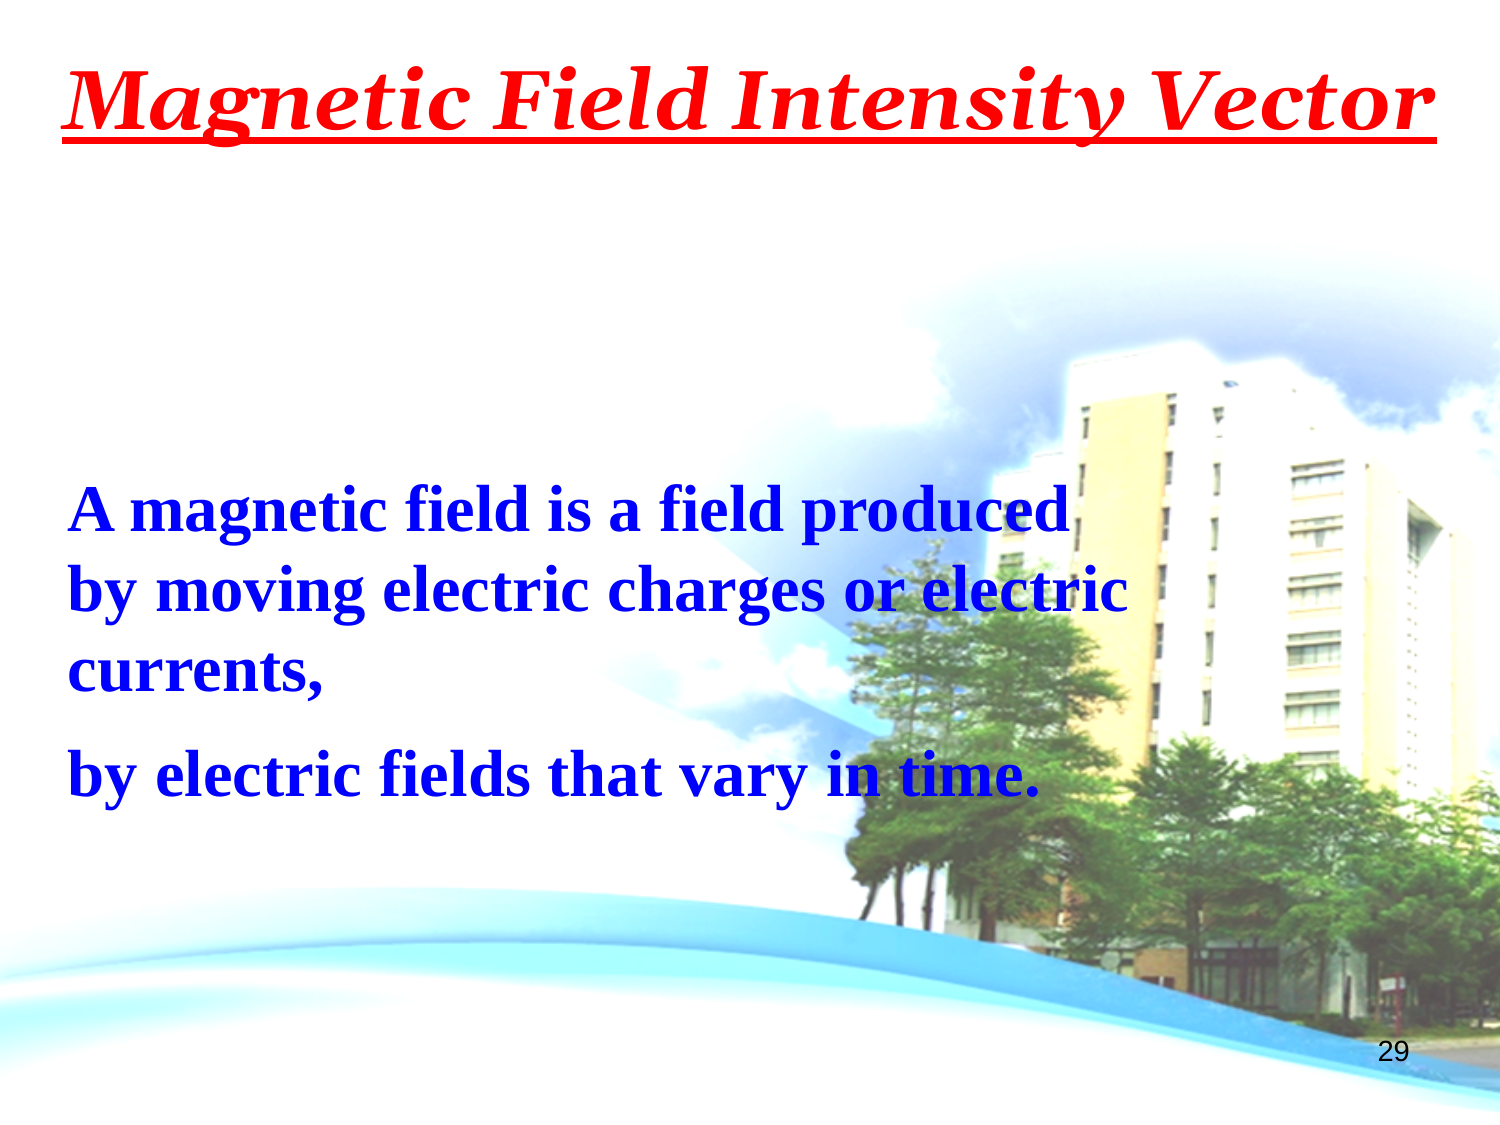

# Magnetic Field Intensity Vector
A magnetic field is a field produced
by moving electric charges or electric currents,
by electric fields that vary in time.

29